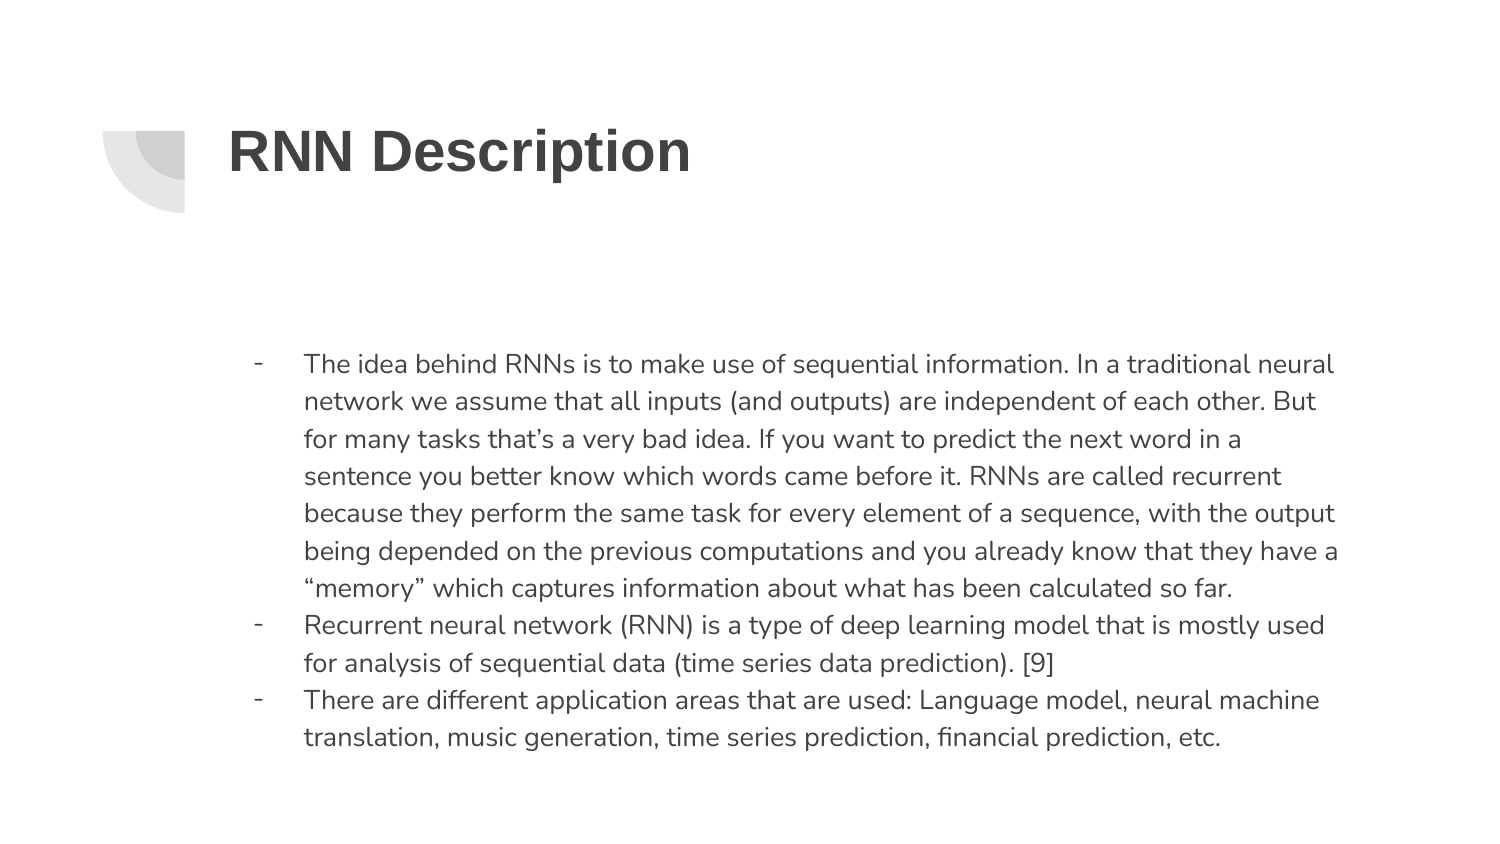

# RNN Description
The idea behind RNNs is to make use of sequential information. In a traditional neural network we assume that all inputs (and outputs) are independent of each other. But for many tasks that’s a very bad idea. If you want to predict the next word in a sentence you better know which words came before it. RNNs are called recurrent because they perform the same task for every element of a sequence, with the output being depended on the previous computations and you already know that they have a “memory” which captures information about what has been calculated so far.
Recurrent neural network (RNN) is a type of deep learning model that is mostly used for analysis of sequential data (time series data prediction). [9]
There are different application areas that are used: Language model, neural machine translation, music generation, time series prediction, financial prediction, etc.